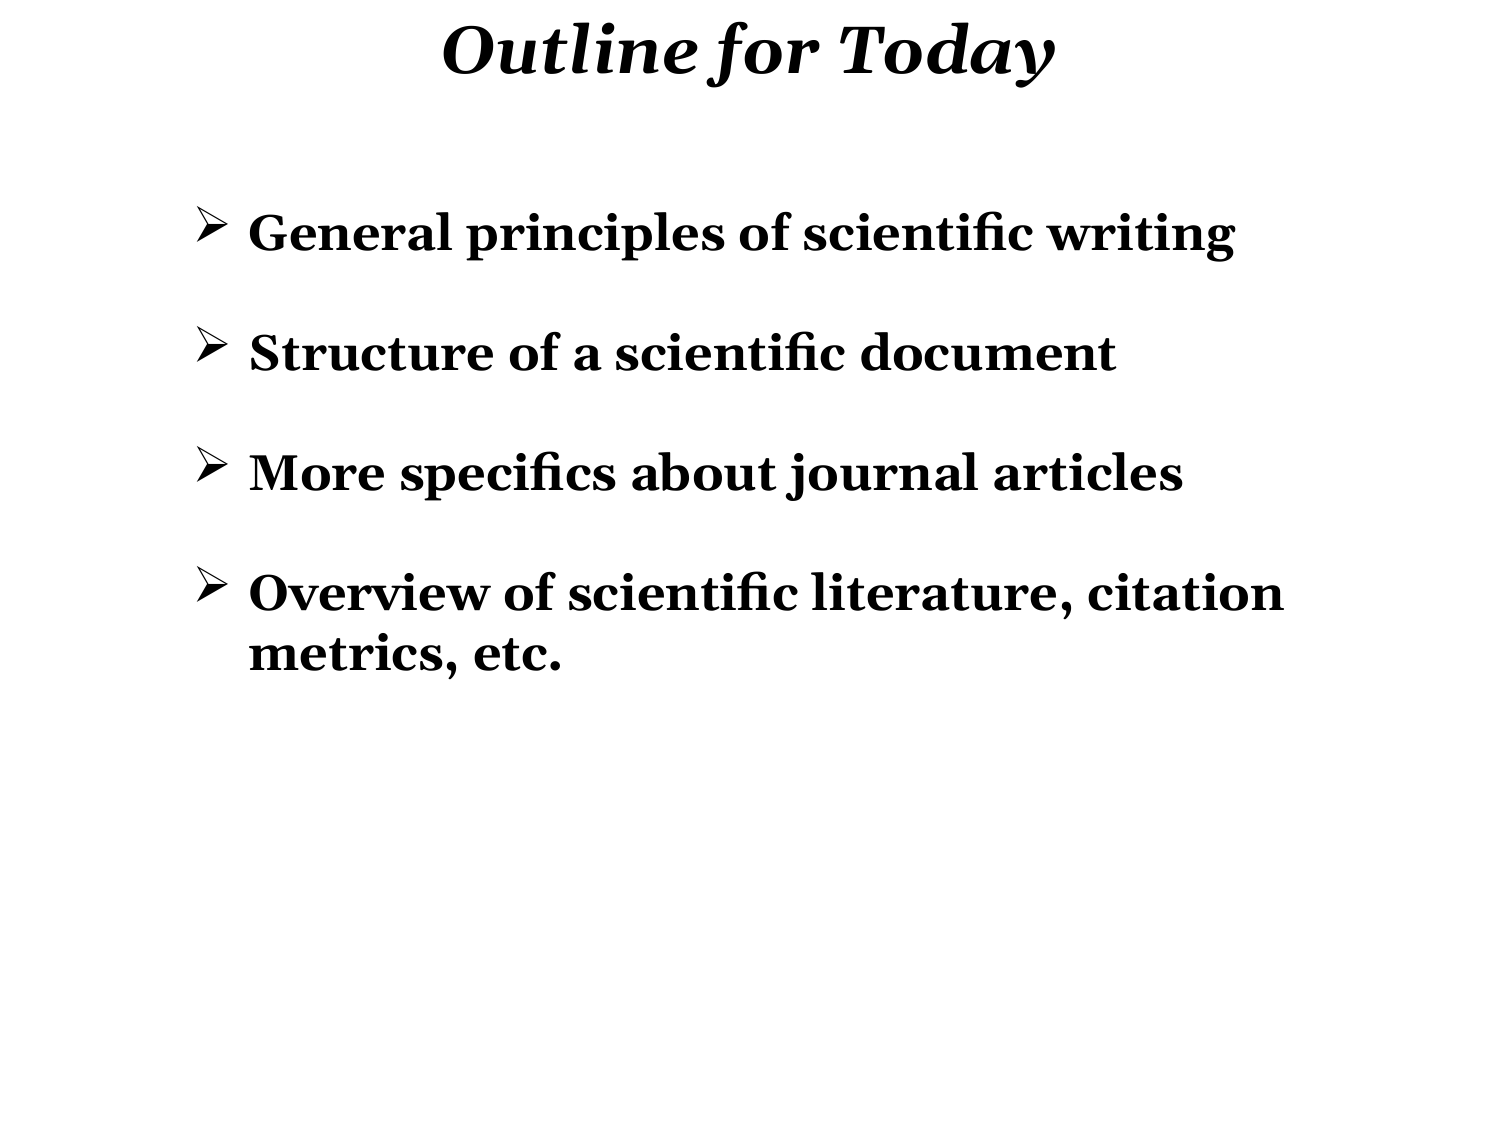

Outline for Today
General principles of scientific writing

Structure of a scientific document

More specifics about journal articles

Overview of scientific literature, citation metrics, etc.